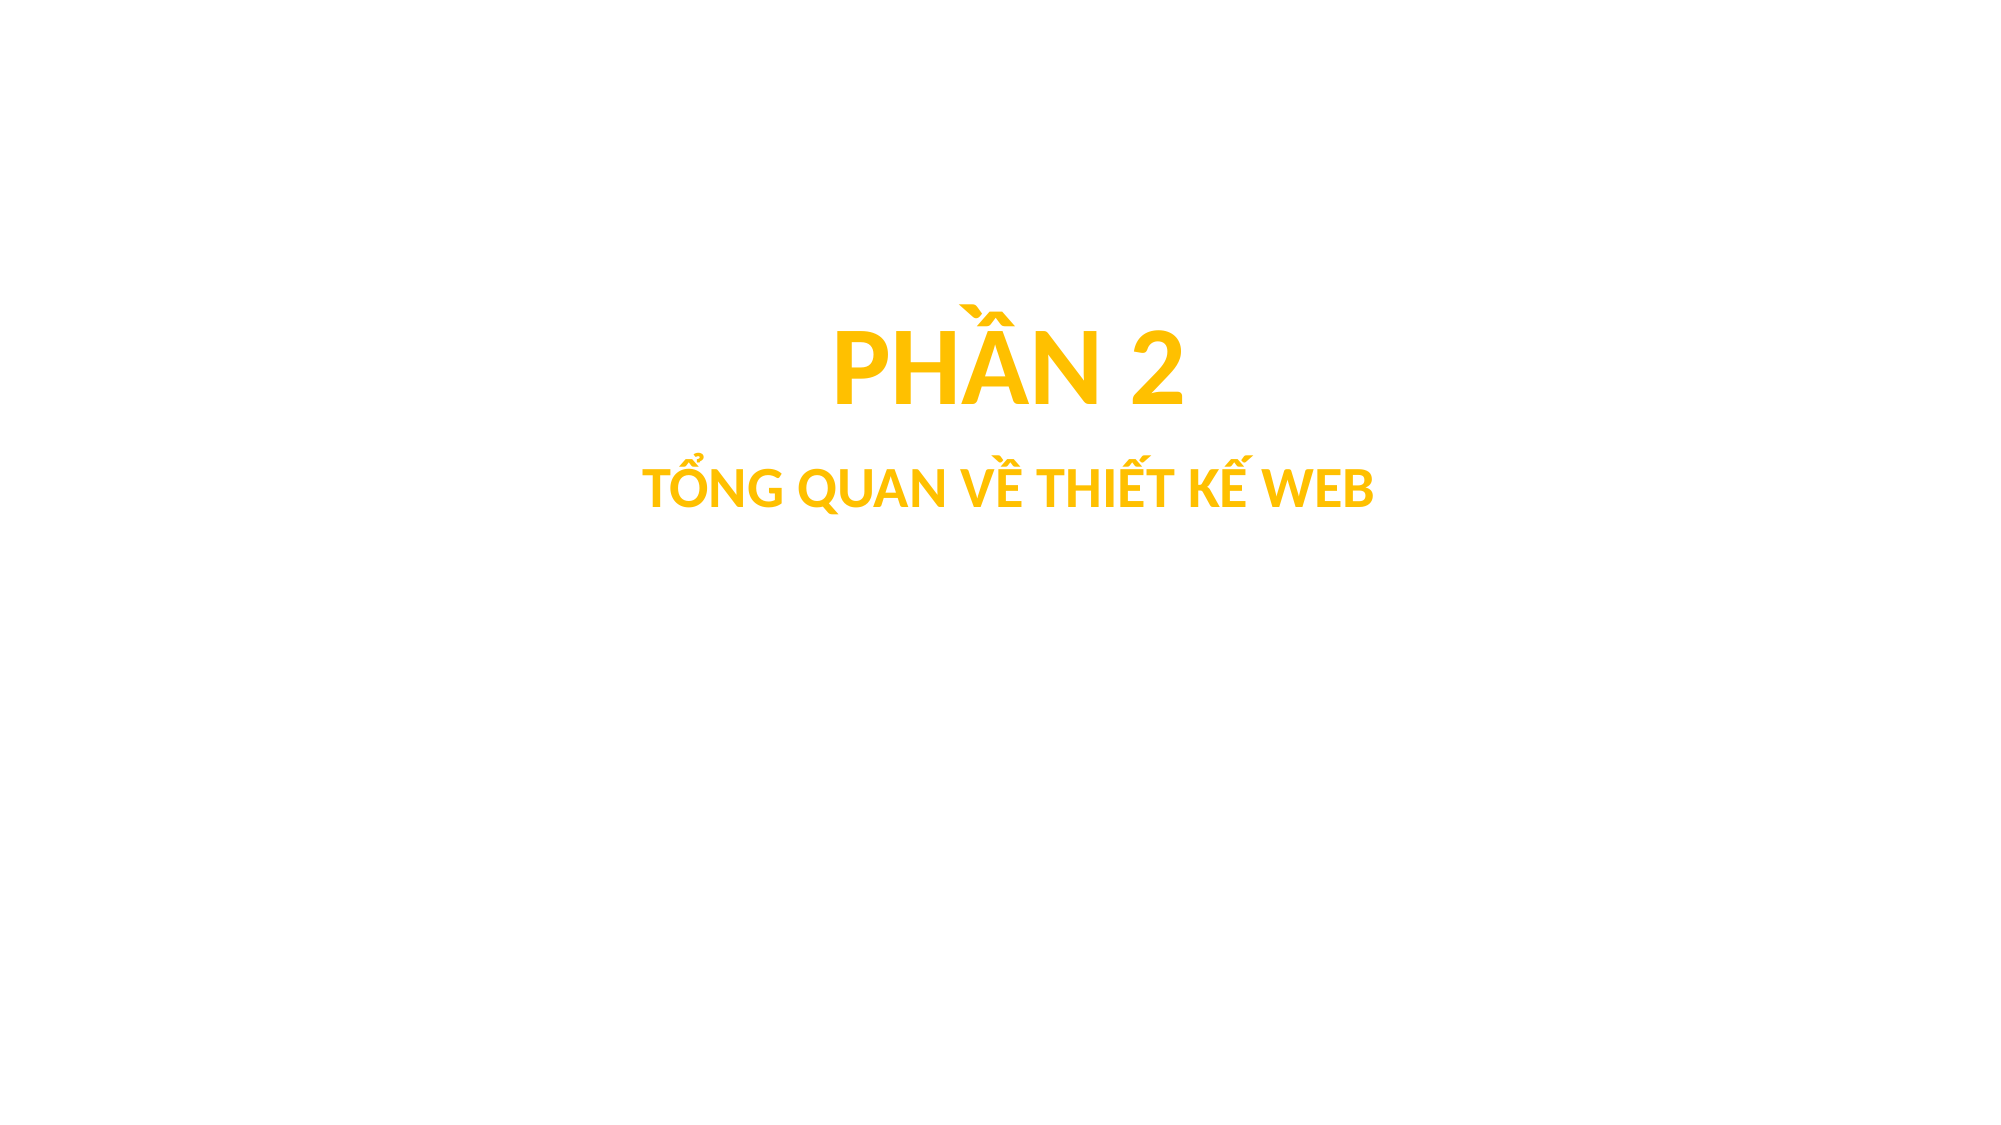

#
PHẦN 2
TỔNG QUAN VỀ THIẾT KẾ WEB